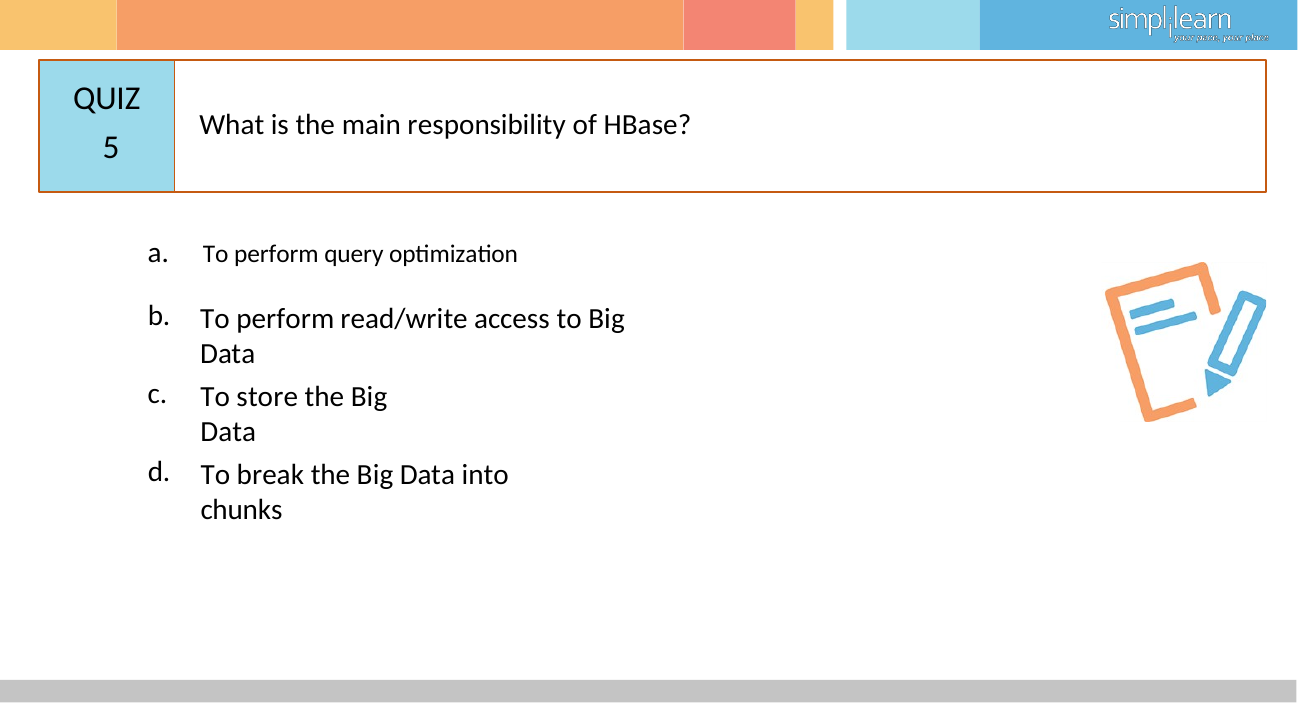

# QUIZ
What is the main responsibility of HBase?
5
a.	To perform query optimization

b.
To perform read/write access to Big Data
c.
To store the Big Data
d.
To break the Big Data into chunks